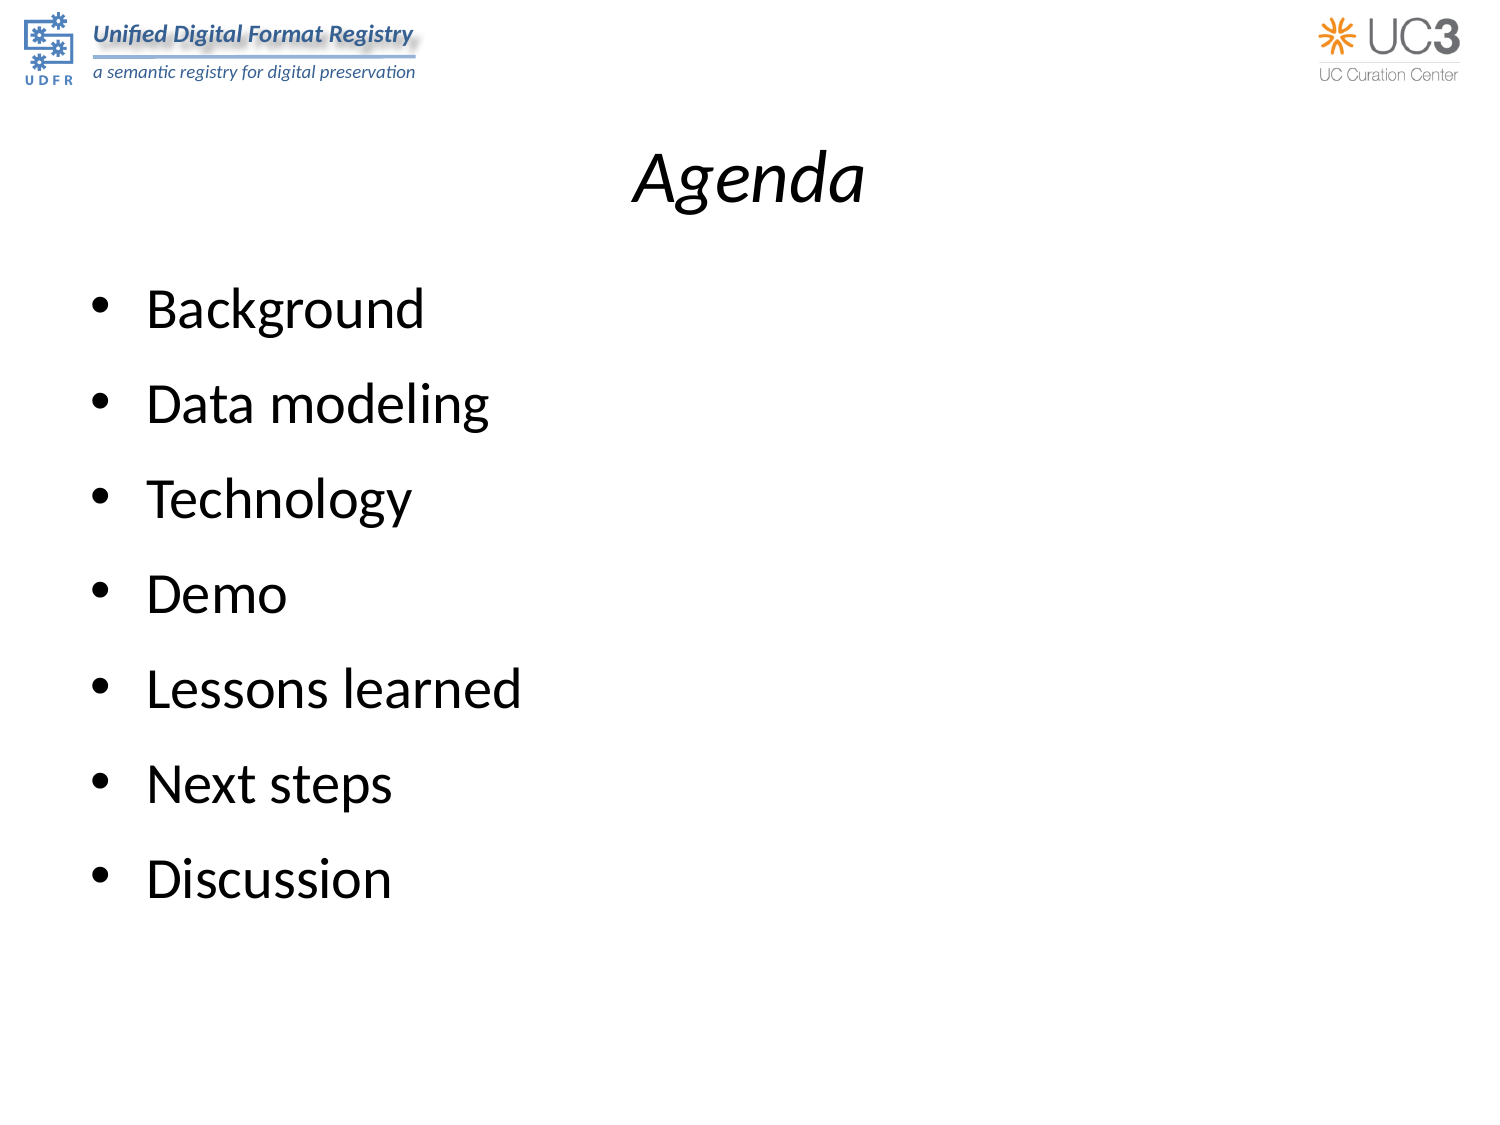

# Agenda
Background
Data modeling
Technology
Demo
Lessons learned
Next steps
Discussion